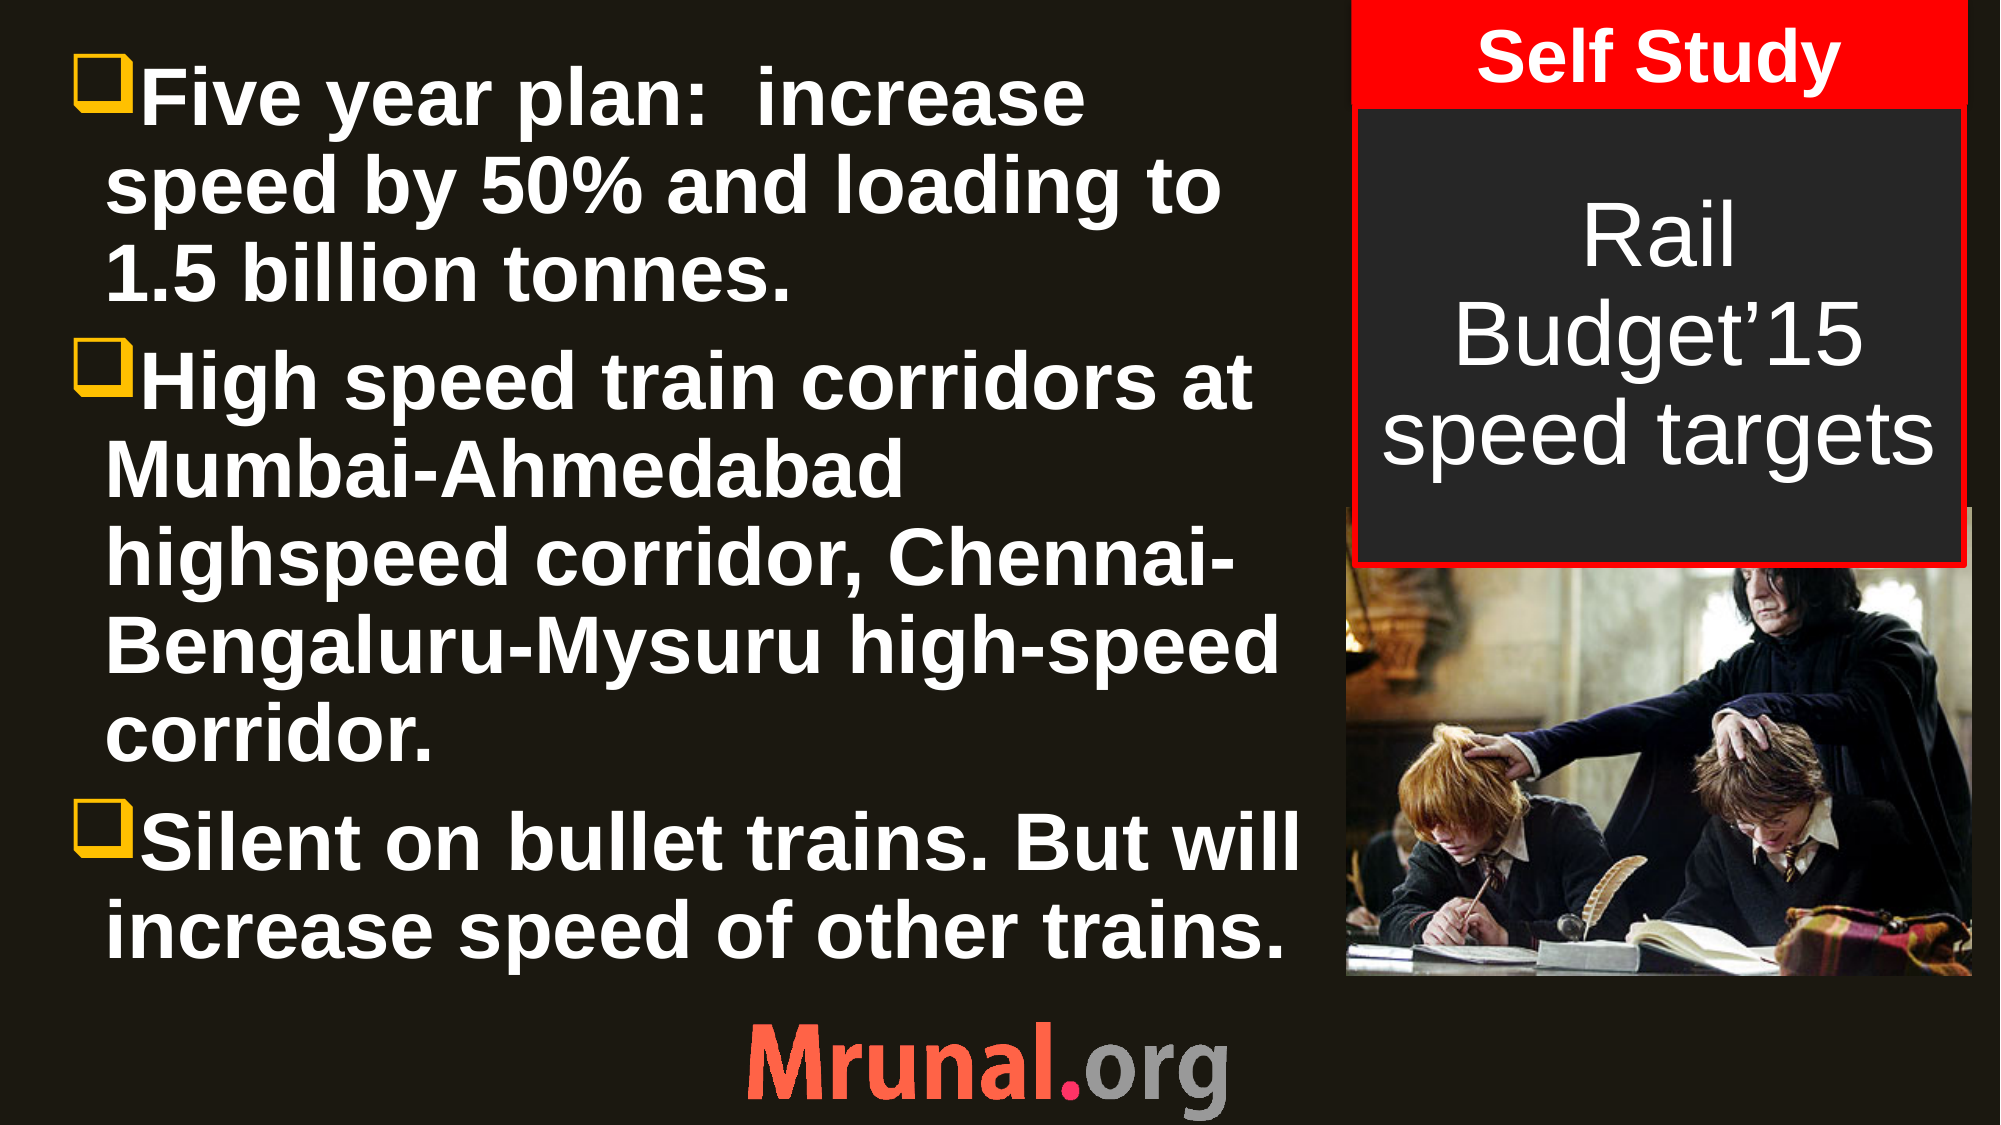

Five year plan:  increase speed by 50% and loading to 1.5 billion tonnes.
High speed train corridors at Mumbai-Ahmedabad highspeed corridor, Chennai-Bengaluru-Mysuru high-speed corridor.
Silent on bullet trains. But will increase speed of other trains.

# Rail Budget’15 speed targets